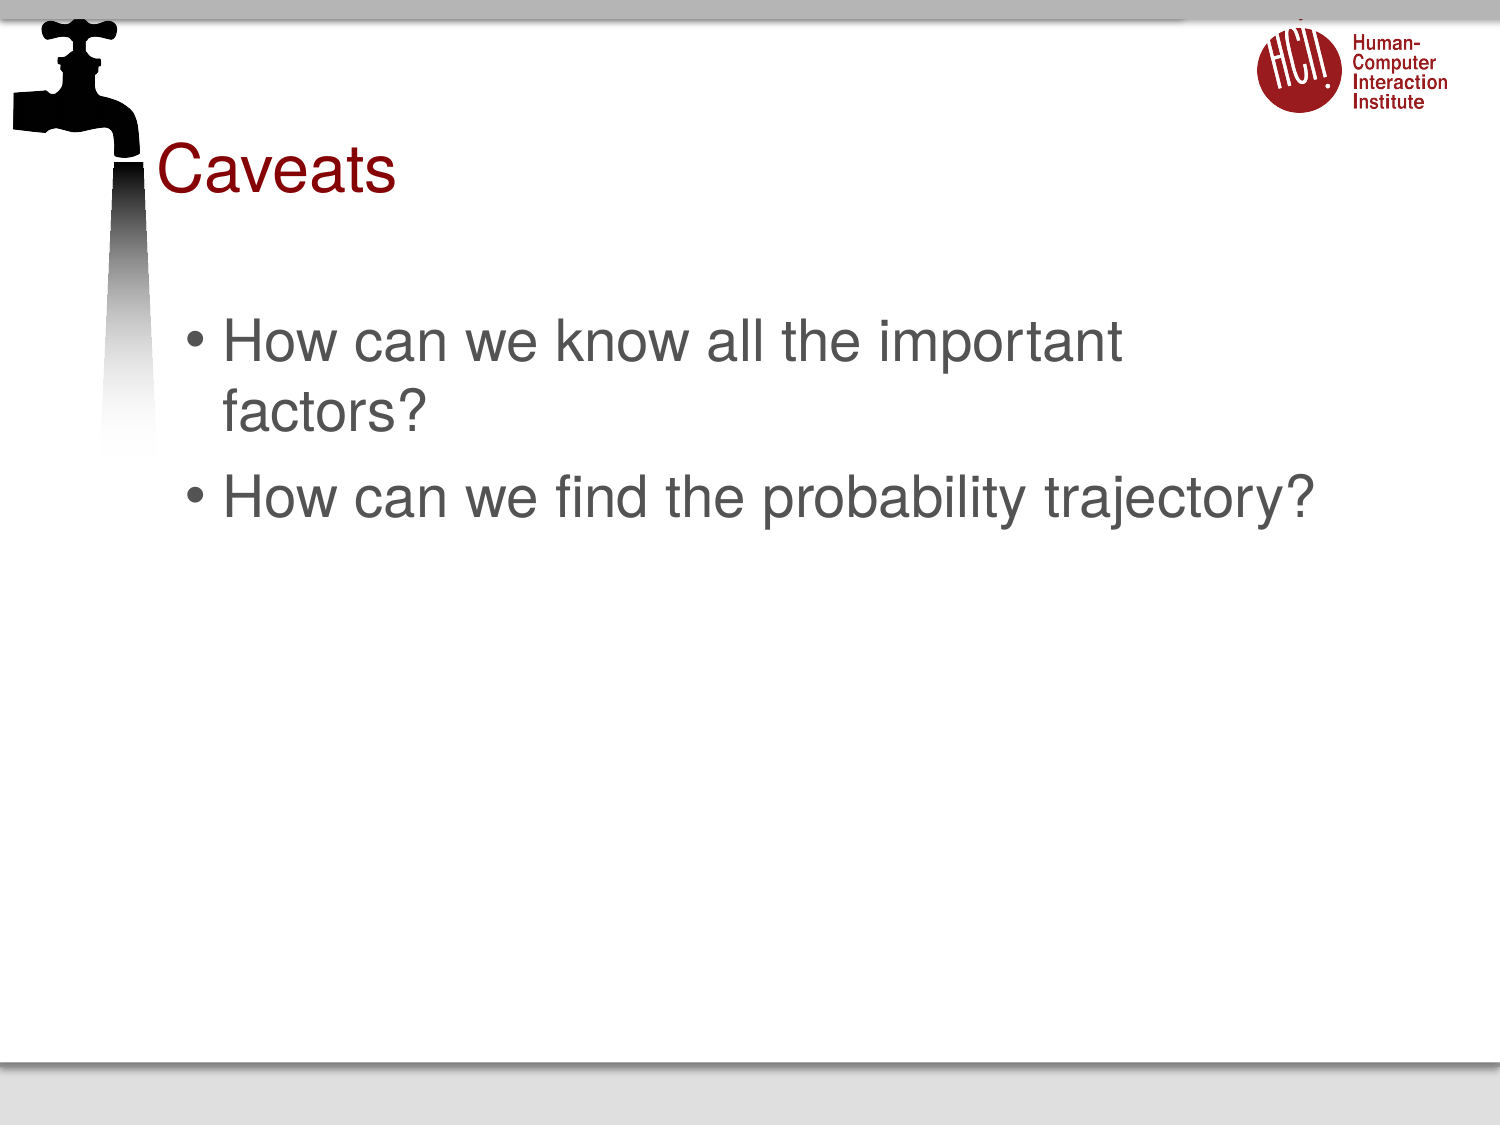

# Caveats
How can we know all the important factors?
How can we find the probability trajectory?